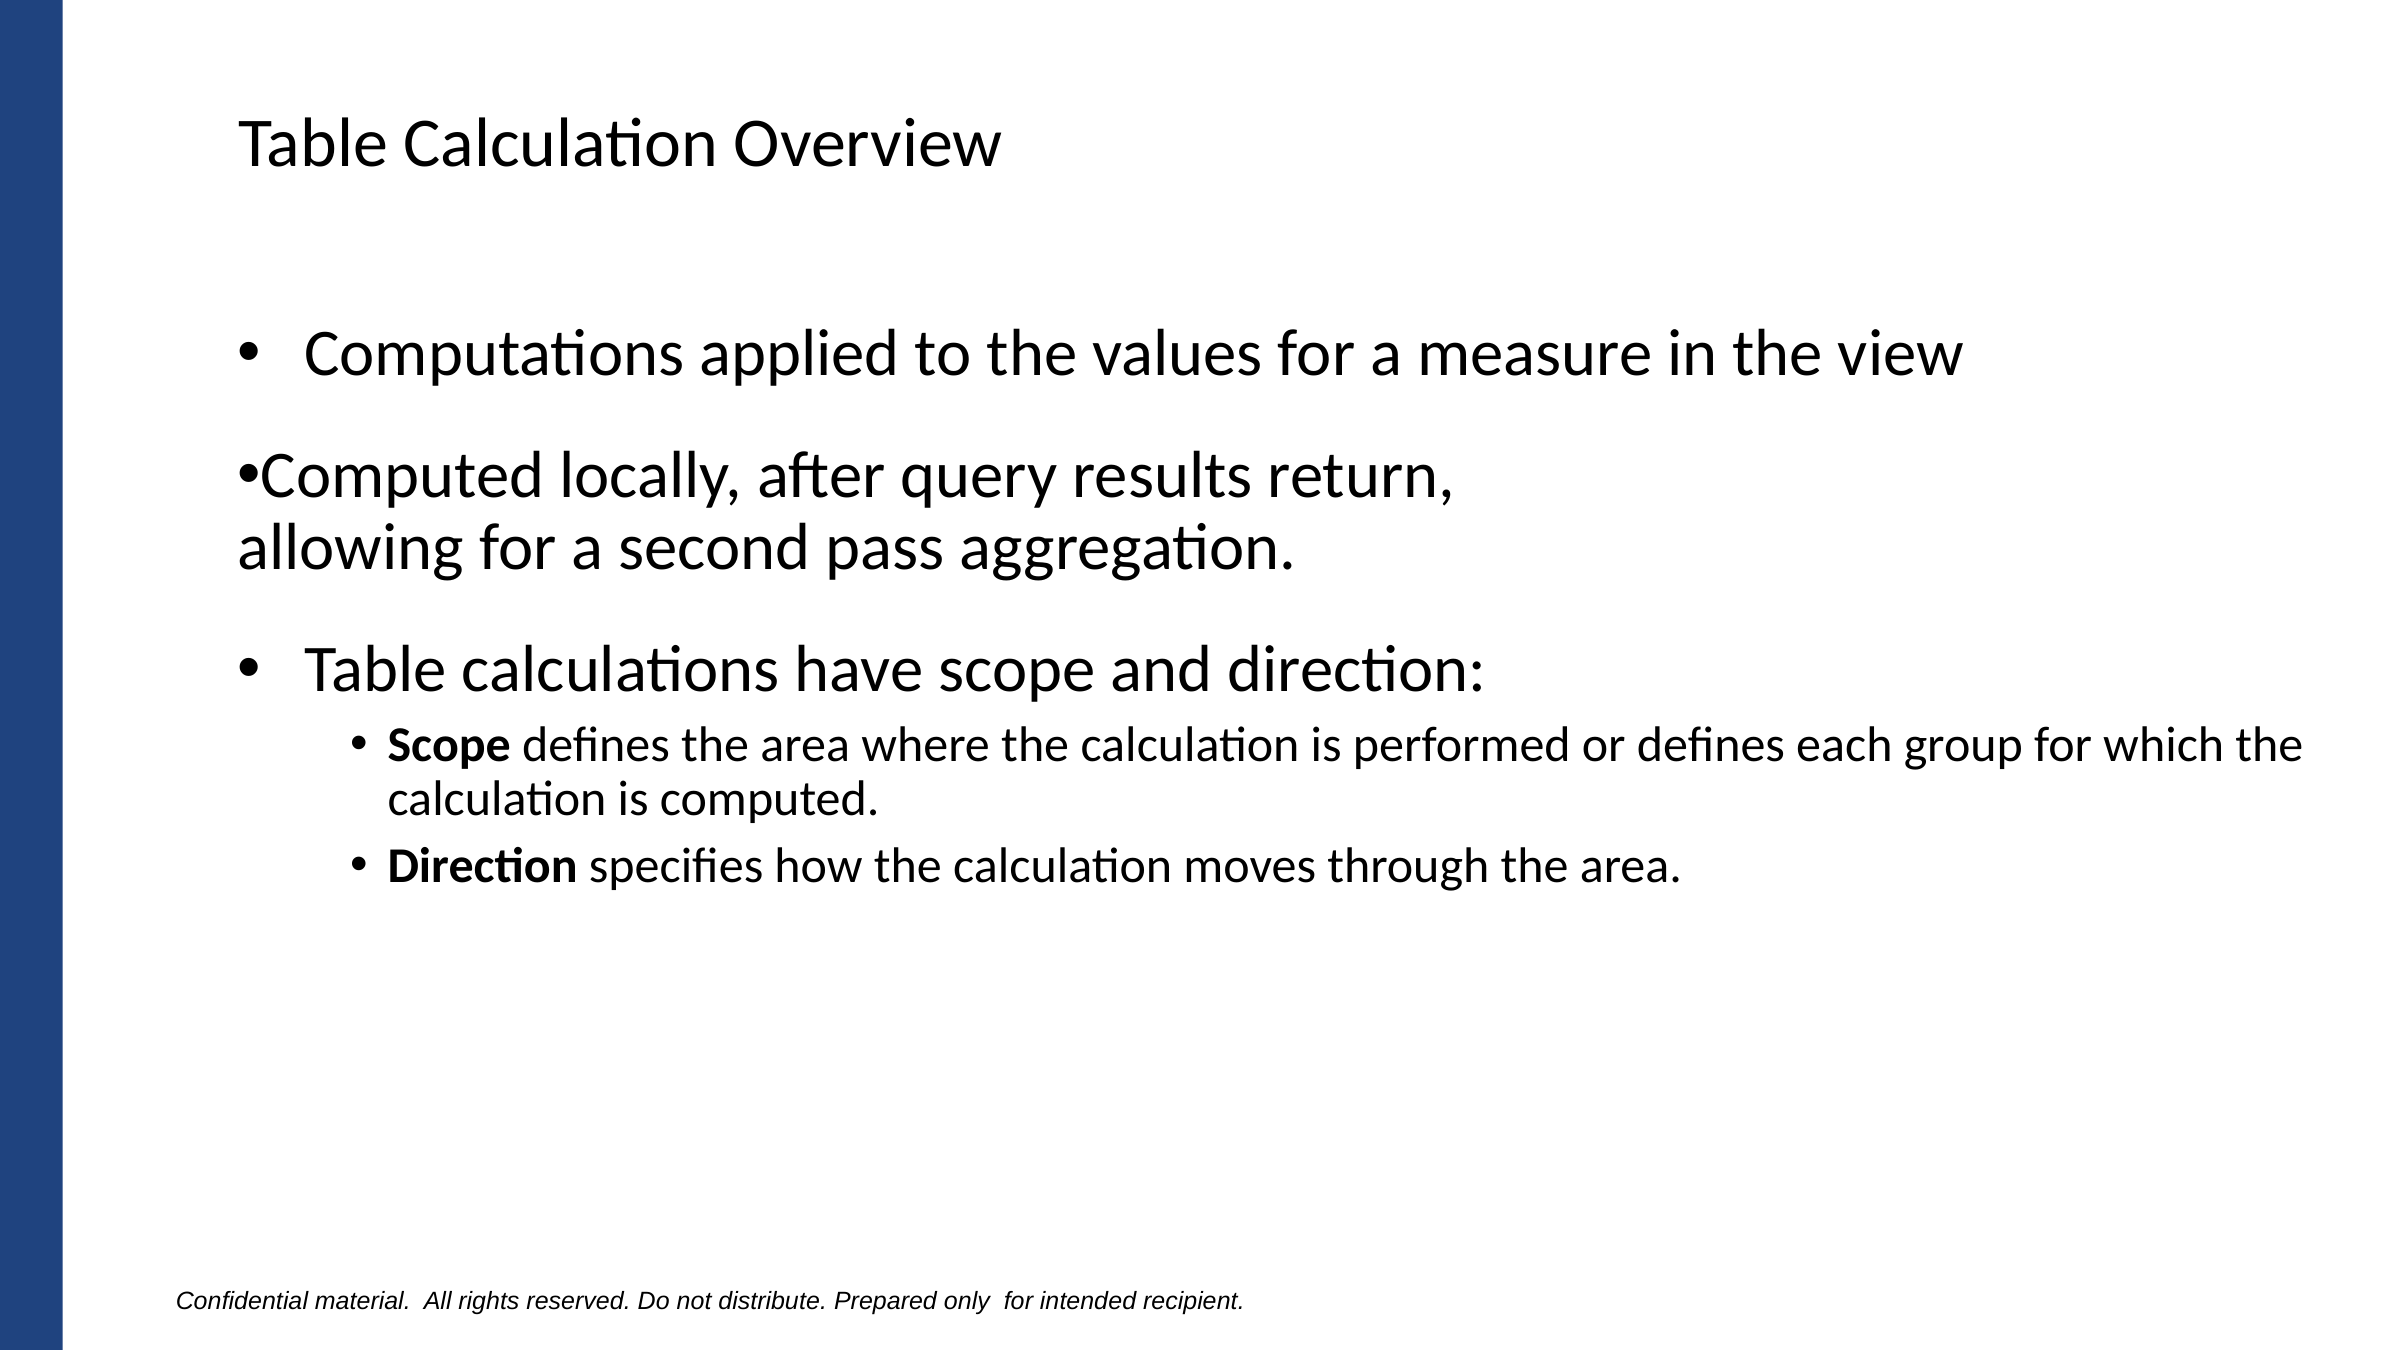

Table Calculation Overview
Computations applied to the values for a measure in the view
Computed locally, after query results return,
allowing for a second pass aggregation.
Table calculations have scope and direction:
Scope defines the area where the calculation is performed or defines each group for which the calculation is computed.
Direction specifies how the calculation moves through the area.